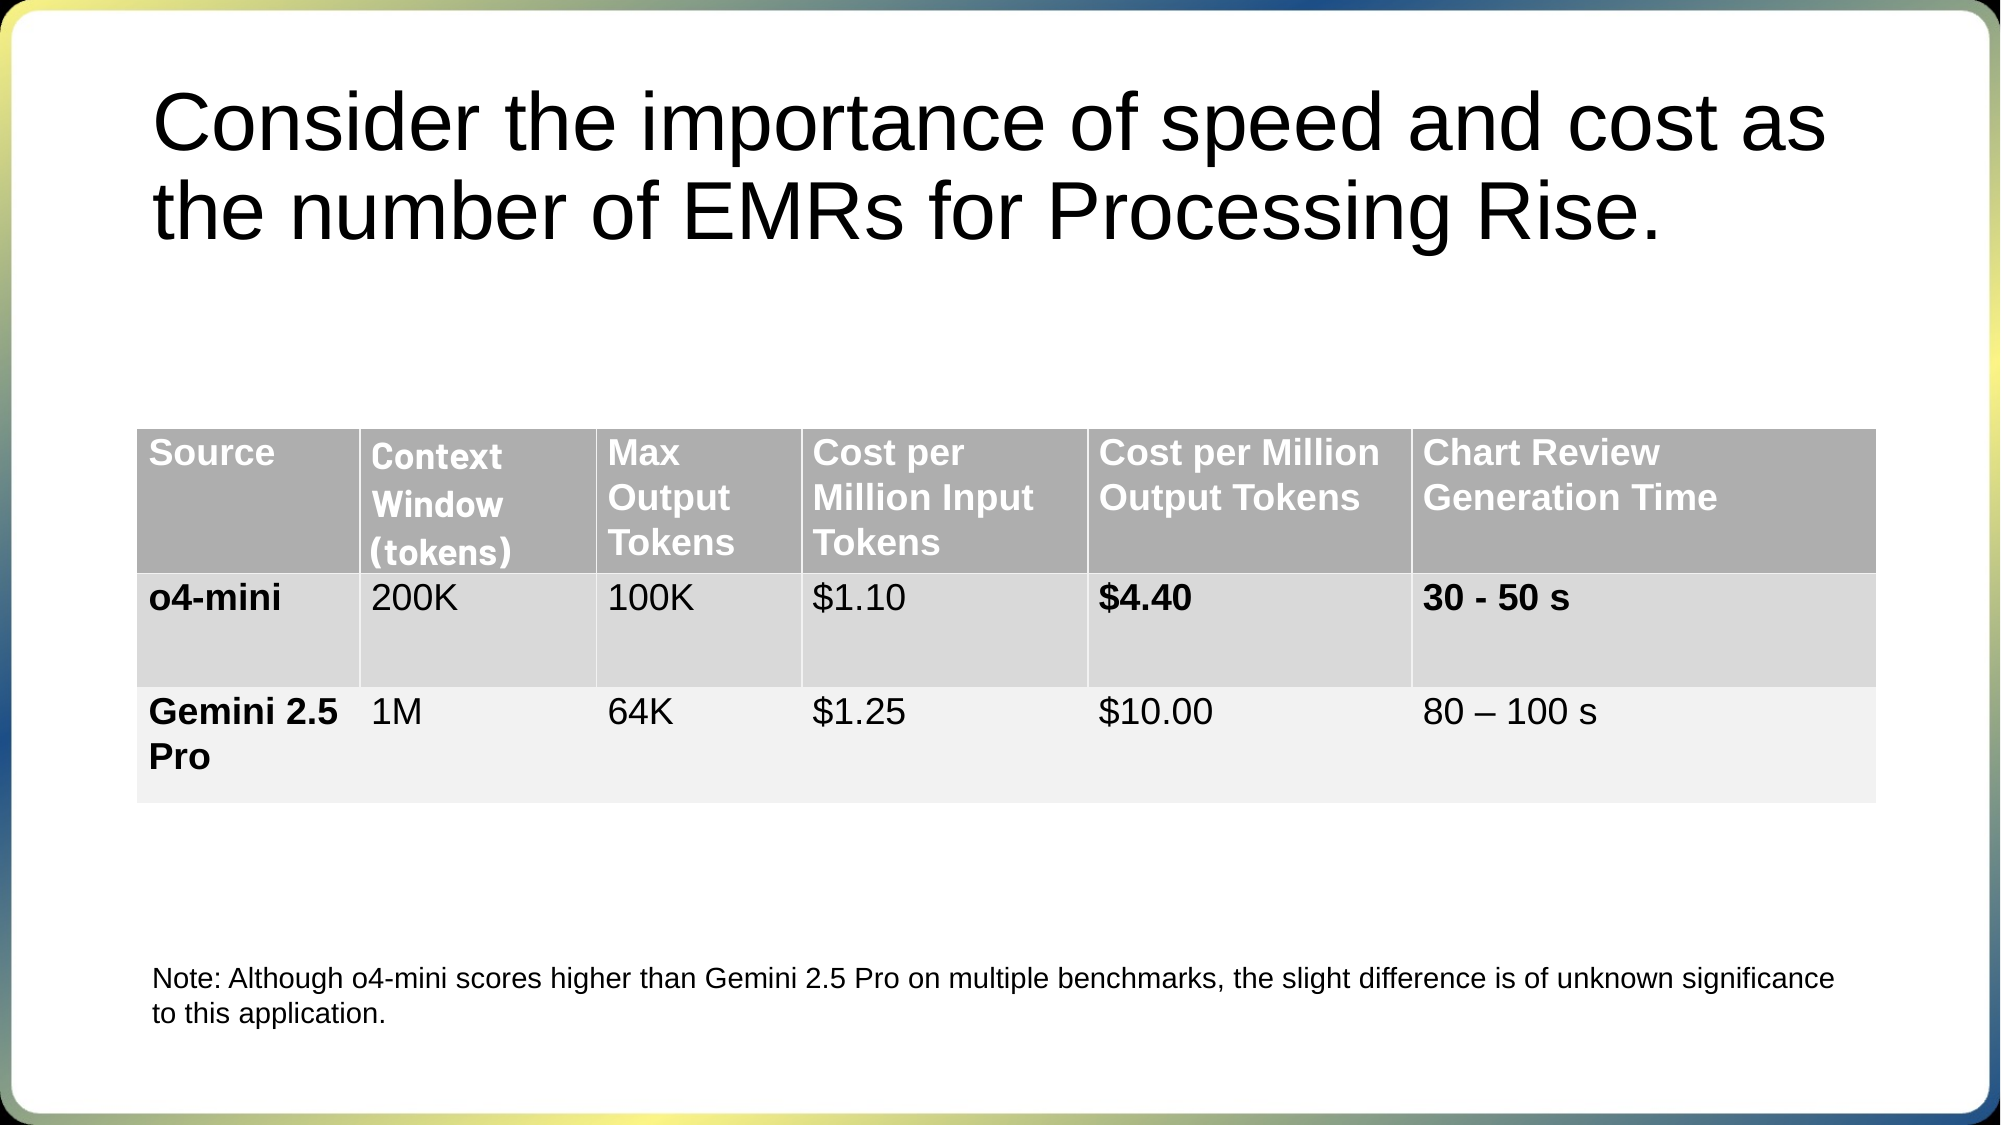

# Consider the importance of speed and cost as the number of EMRs for Processing Rise.
| Source | Context Window (tokens) | Max Output Tokens | Cost per Million Input Tokens | Cost per Million Output Tokens | Chart Review Generation Time |
| --- | --- | --- | --- | --- | --- |
| o4-mini | 200K | 100K | $1.10 | $4.40 | 30 - 50 s |
| Gemini 2.5 Pro | 1M | 64K | $1.25 | $10.00 | 80 – 100 s |
Note: Although o4-mini scores higher than Gemini 2.5 Pro on multiple benchmarks, the slight difference is of unknown significance to this application.